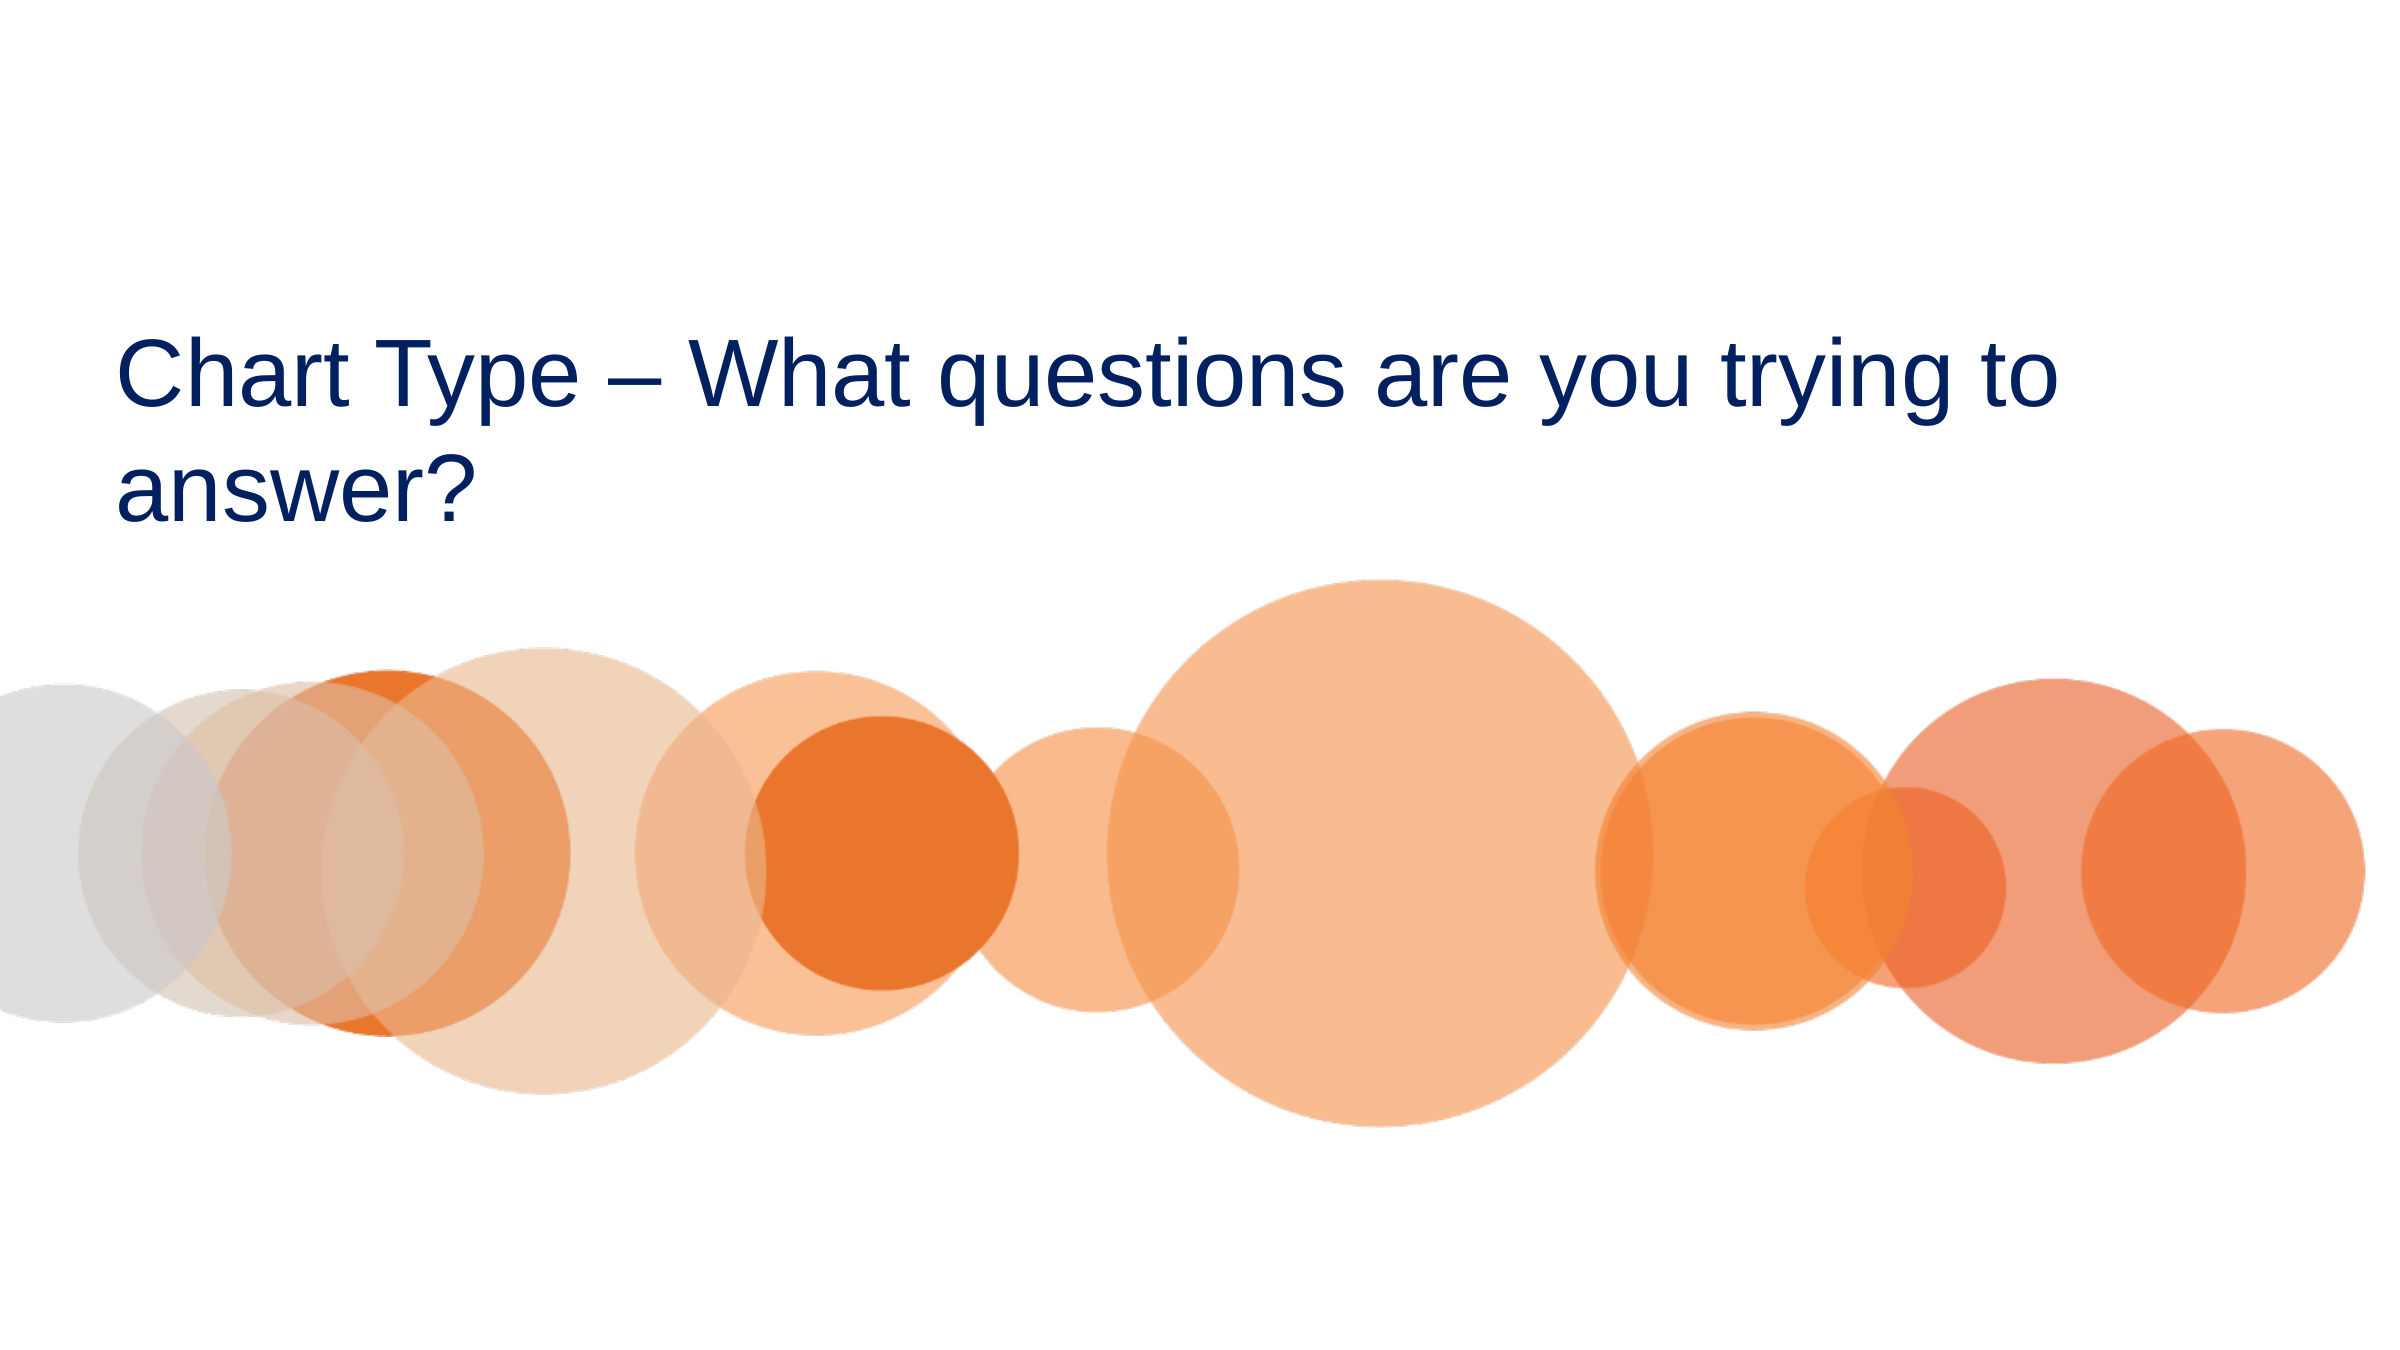

Chart Type – What questions are you trying to answer?